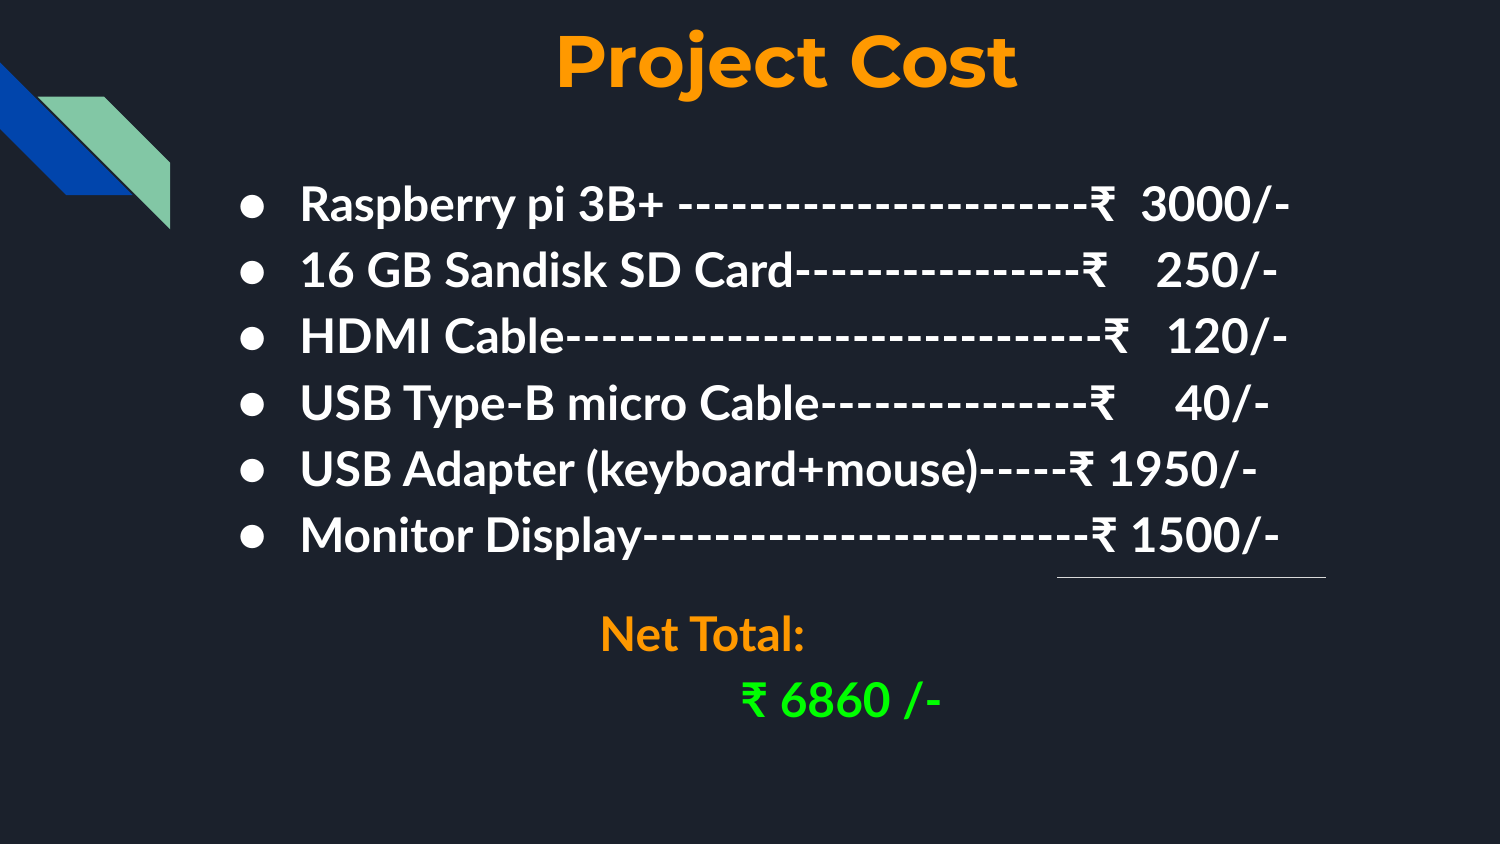

Project Cost
Raspberry pi 3B+ -----------------------₹  3000/-
16 GB Sandisk SD Card----------------₹    250/-
HDMI Cable------------------------------₹   120/-
USB Type-B micro Cable---------------₹     40/-
USB Adapter (keyboard+mouse)-----₹ 1950/-
Monitor Display-------------------------₹ 1500/-
		Net Total:					            ₹ 6860 /-